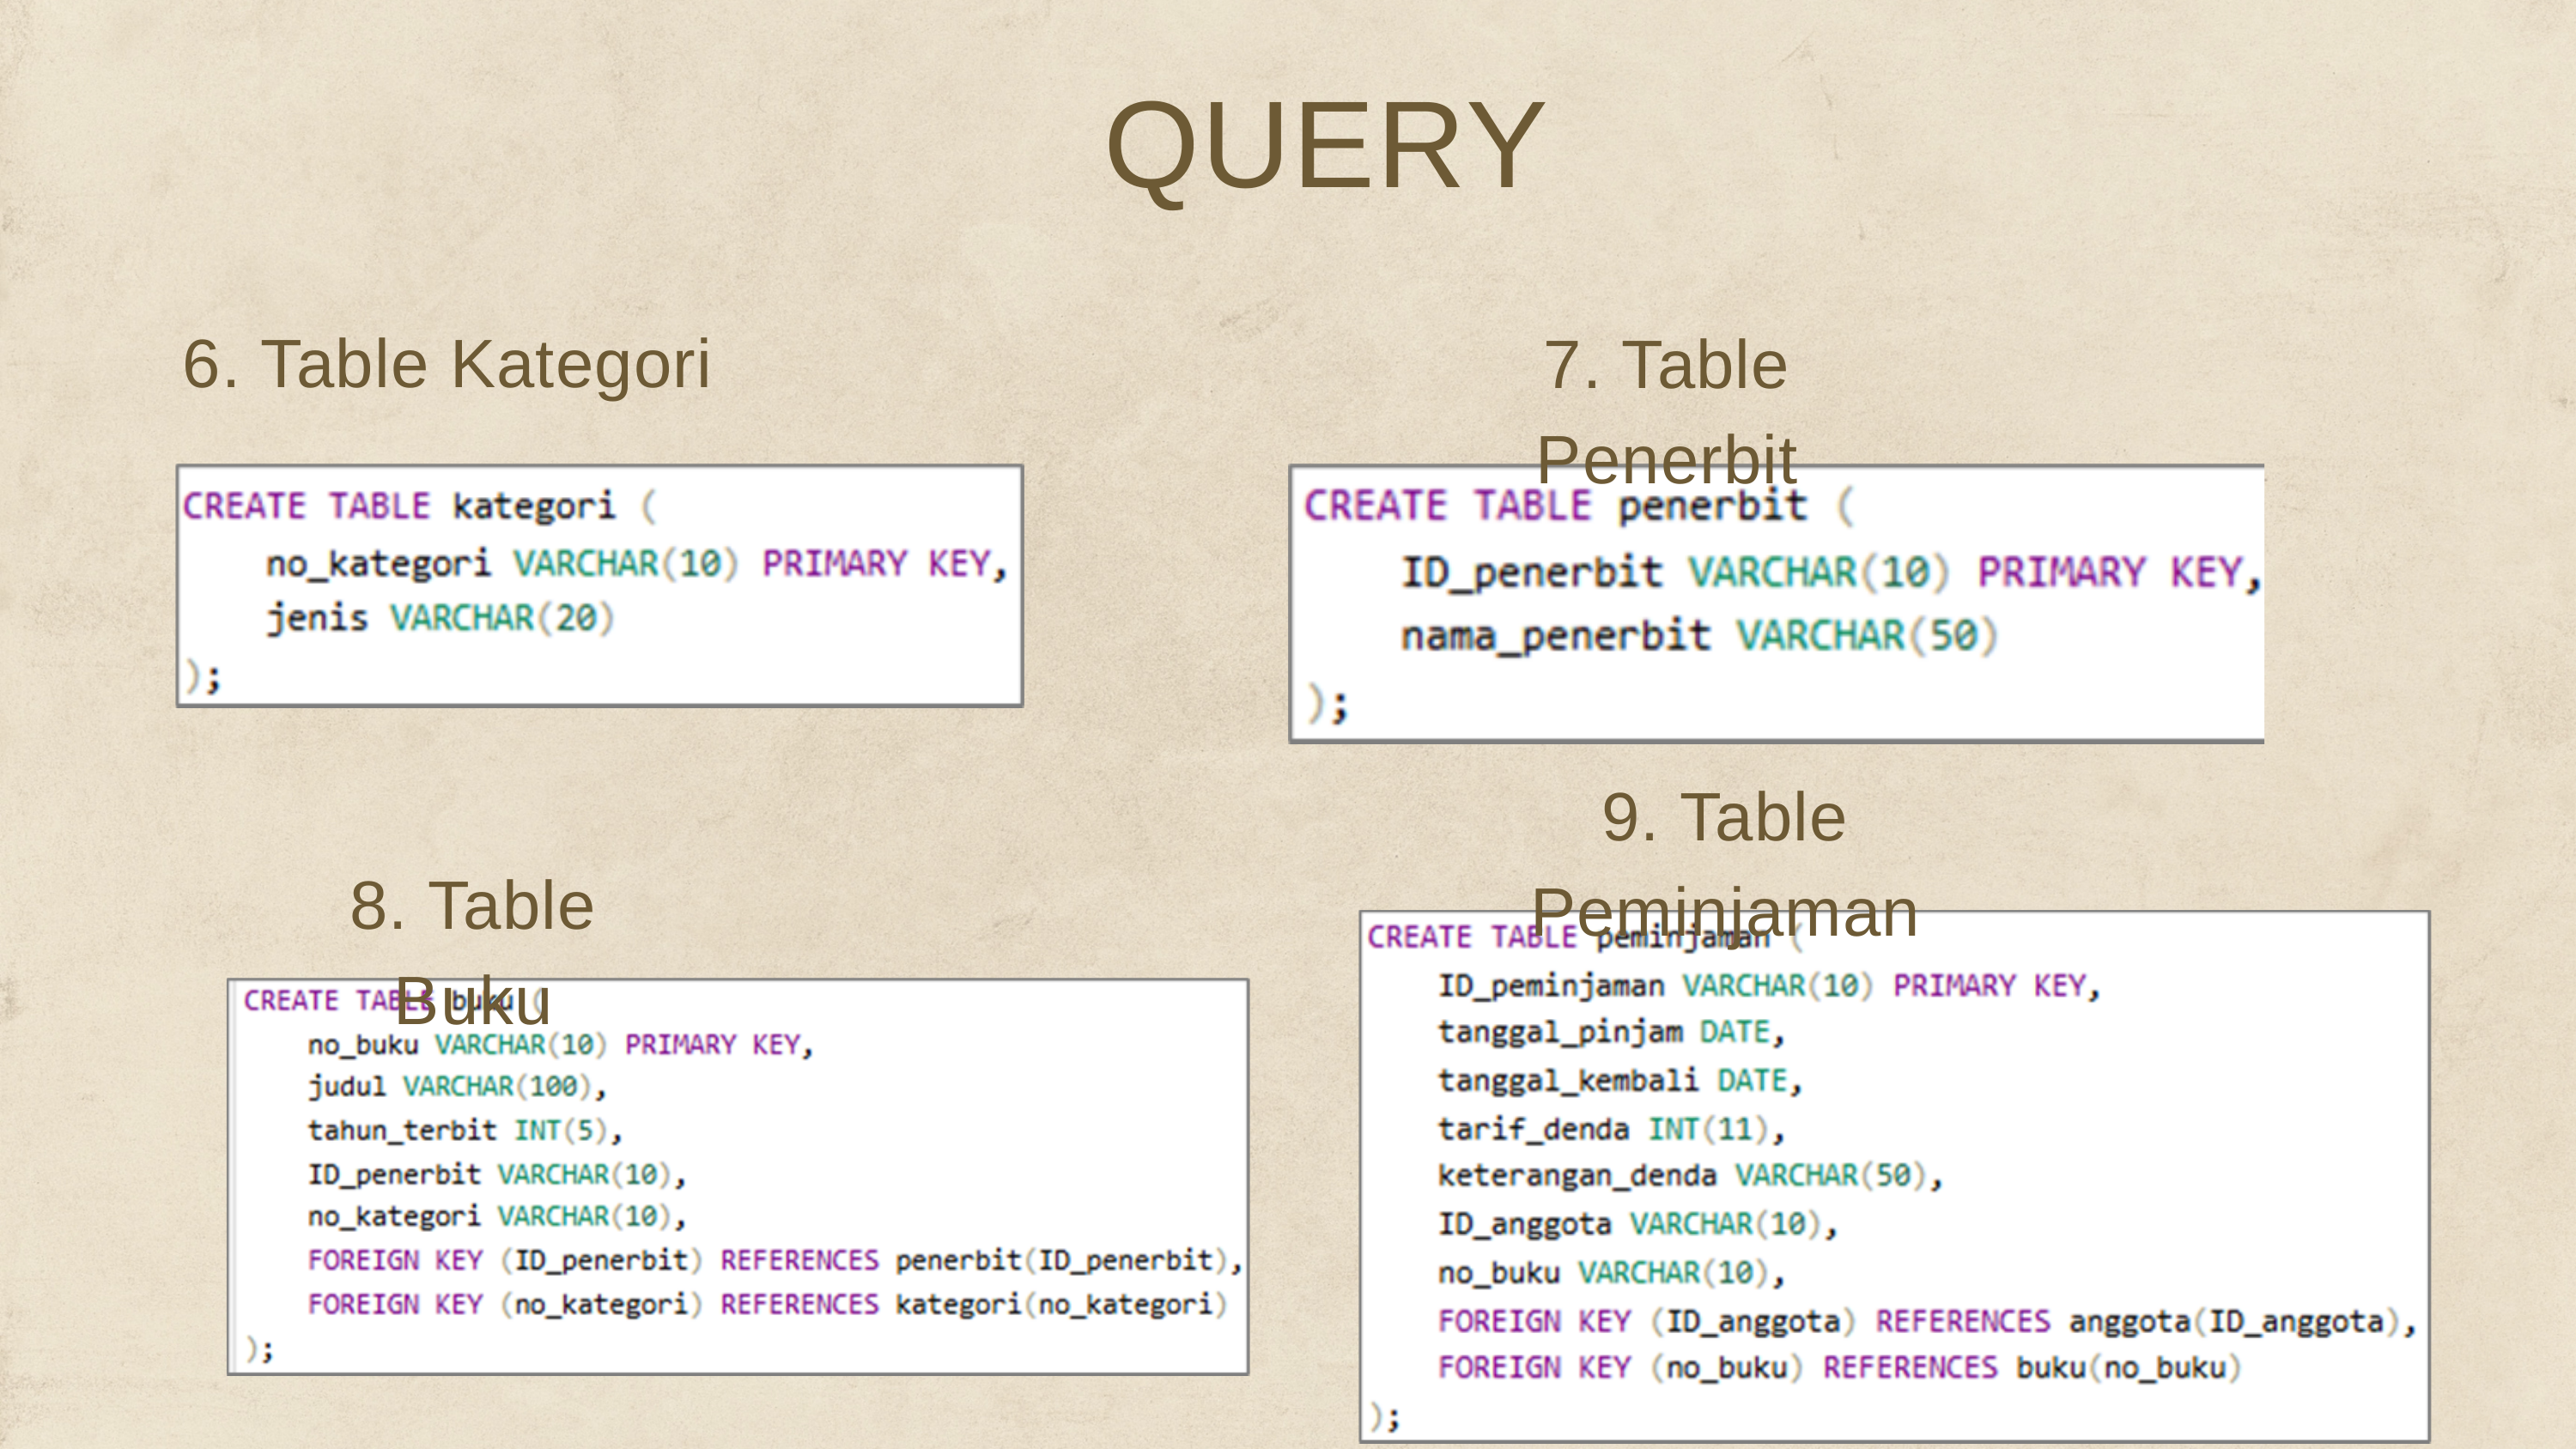

QUERY

7. Table Penerbit

6. Table Kategori

9. Table Peminjaman

8. Table Buku